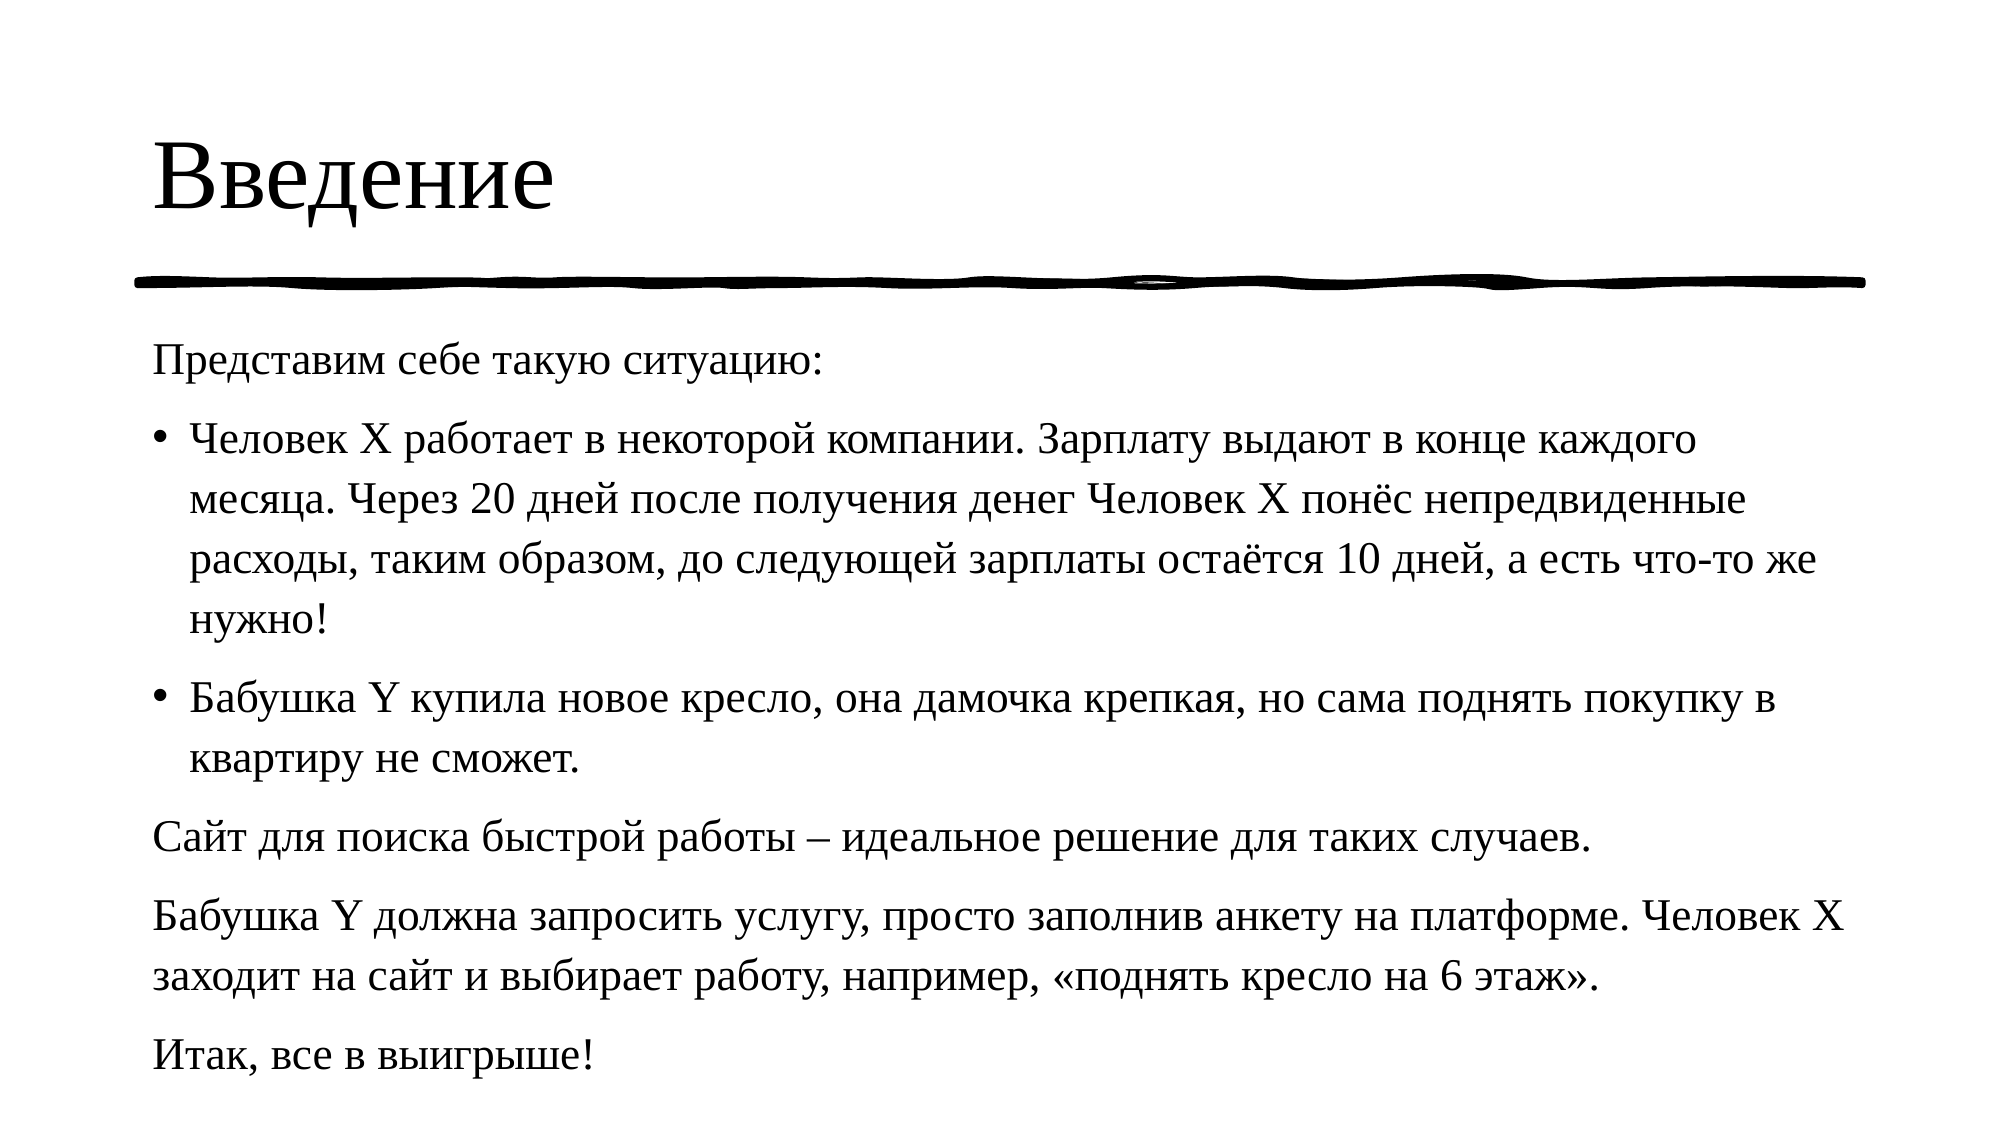

# Введение
Представим себе такую ситуацию:
Человек X работает в некоторой компании. Зарплату выдают в конце каждого месяца. Через 20 дней после получения денег Человек X понёс непредвиденные расходы, таким образом, до следующей зарплаты остаётся 10 дней, а есть что-то же нужно!
Бабушка Y купила новое кресло, она дамочка крепкая, но сама поднять покупку в квартиру не сможет.
Сайт для поиска быстрой работы – идеальное решение для таких случаев.
Бабушка Y должна запросить услугу, просто заполнив анкету на платформе. Человек X заходит на сайт и выбирает работу, например, «поднять кресло на 6 этаж».
Итак, все в выигрыше!